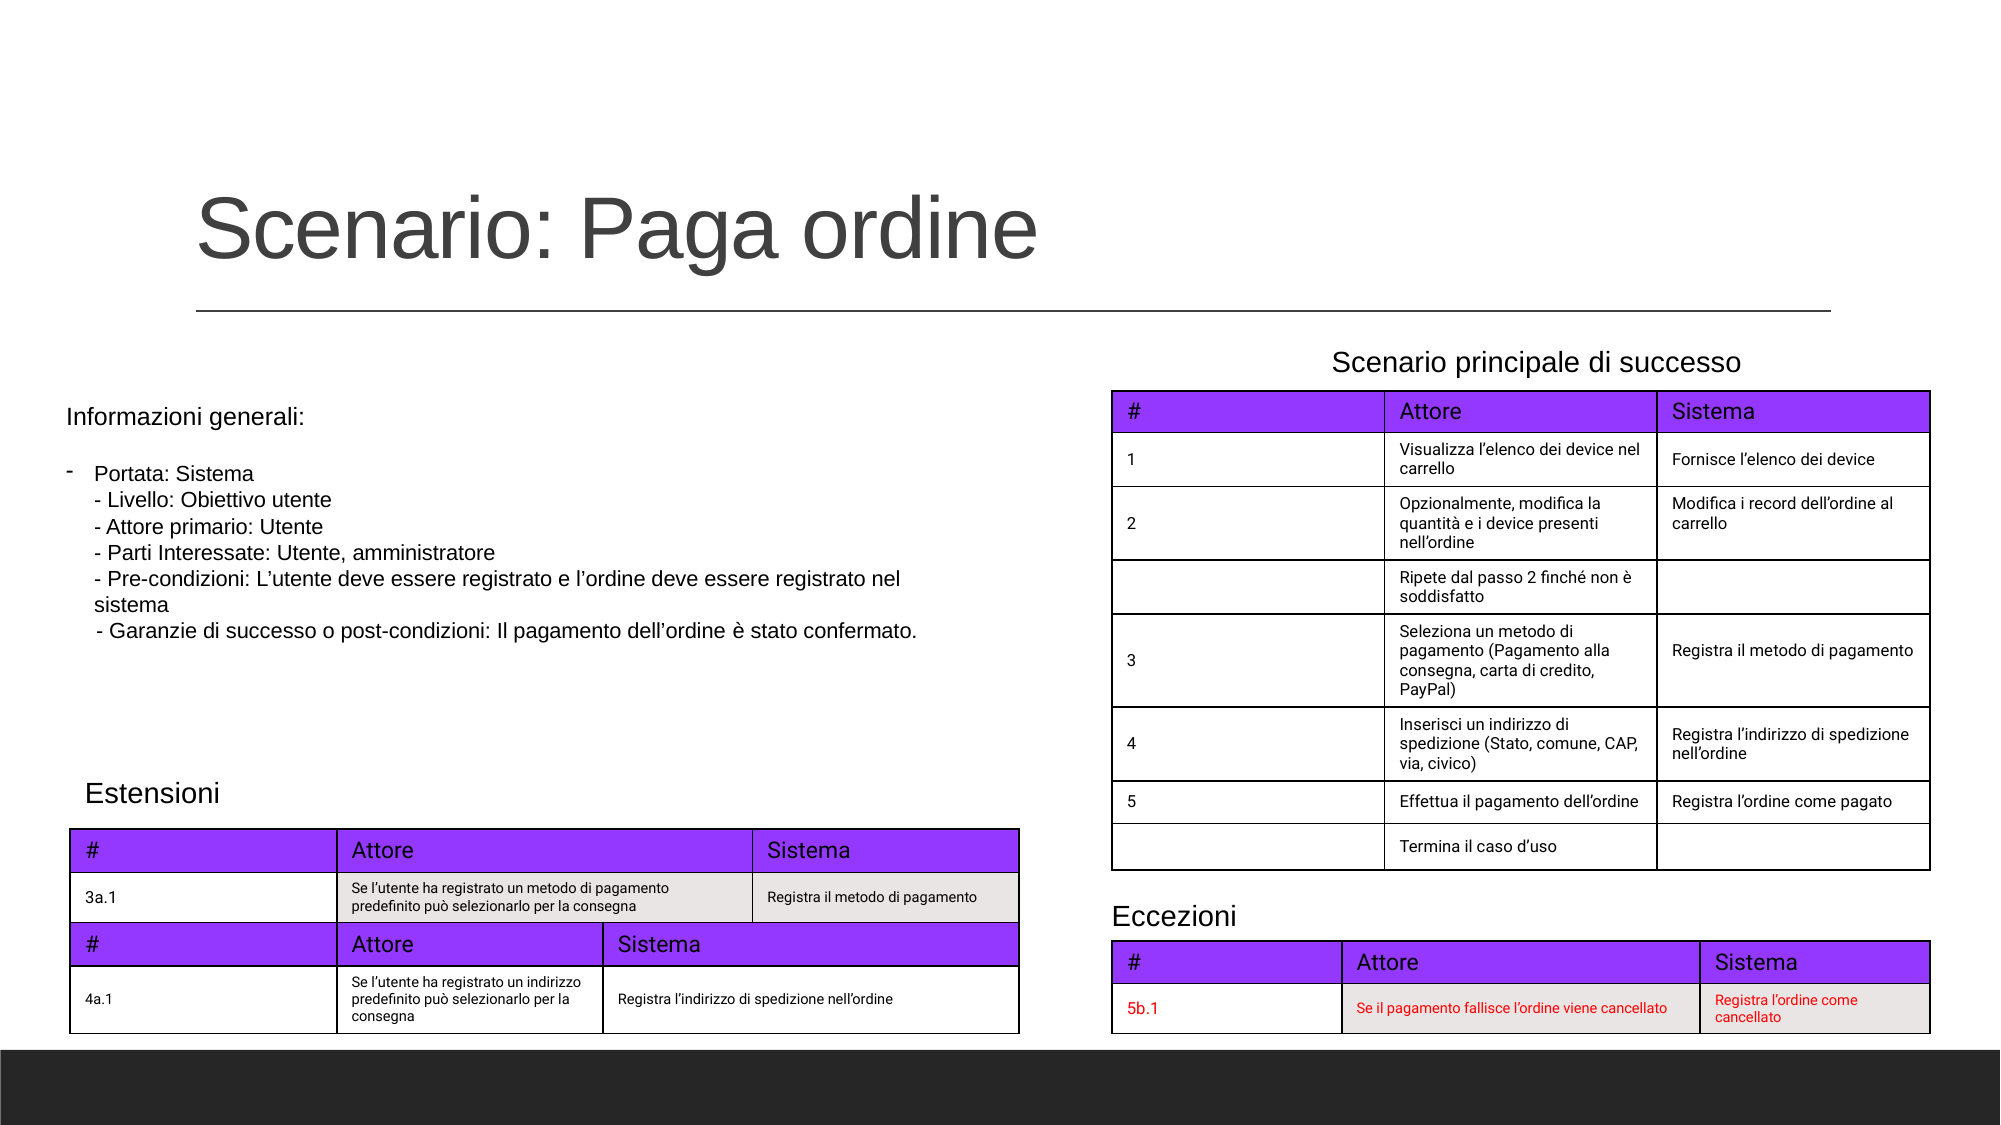

# Scenario: Paga ordine
Scenario principale di successo
| # | Attore | Sistema |
| --- | --- | --- |
| 1 | Visualizza l’elenco dei device nel carrello | Fornisce l’elenco dei device |
| 2 | Opzionalmente, modifica la quantità e i device presenti nell’ordine | Modifica i record dell’ordine al carrello |
|  | Ripete dal passo 2 finché non è soddisfatto |  |
| 3 | Seleziona un metodo di pagamento (Pagamento alla consegna, carta di credito, PayPal) | Registra il metodo di pagamento |
| 4 | Inserisci un indirizzo di spedizione (Stato, comune, CAP, via, civico) | Registra l’indirizzo di spedizione nell’ordine |
| 5 | Effettua il pagamento dell’ordine | Registra l’ordine come pagato |
|  | Termina il caso d’uso |  |
Informazioni generali:

Portata: Sistema
- Livello: Obiettivo utente
- Attore primario: Utente
- Parti Interessate: Utente, amministratore
- Pre-condizioni: L’utente deve essere registrato e l’ordine deve essere registrato nel sistema
     - Garanzie di successo o post-condizioni: Il pagamento dell’ordine è stato confermato.

Estensioni
| # | Attore |  | Sistema |
| --- | --- | --- | --- |
| 3a.1 | Se l’utente ha registrato un metodo di pagamento predefinito può selezionarlo per la consegna |  | Registra il metodo di pagamento |
| # | Attore | Sistema |  |
| 4a.1 | Se l’utente ha registrato un indirizzo predefinito può selezionarlo per la consegna | Registra l’indirizzo di spedizione nell’ordine |  |
Eccezioni
| # | Attore | Sistema |
| --- | --- | --- |
| 5b.1 | Se il pagamento fallisce l’ordine viene cancellato | Registra l’ordine come cancellato |